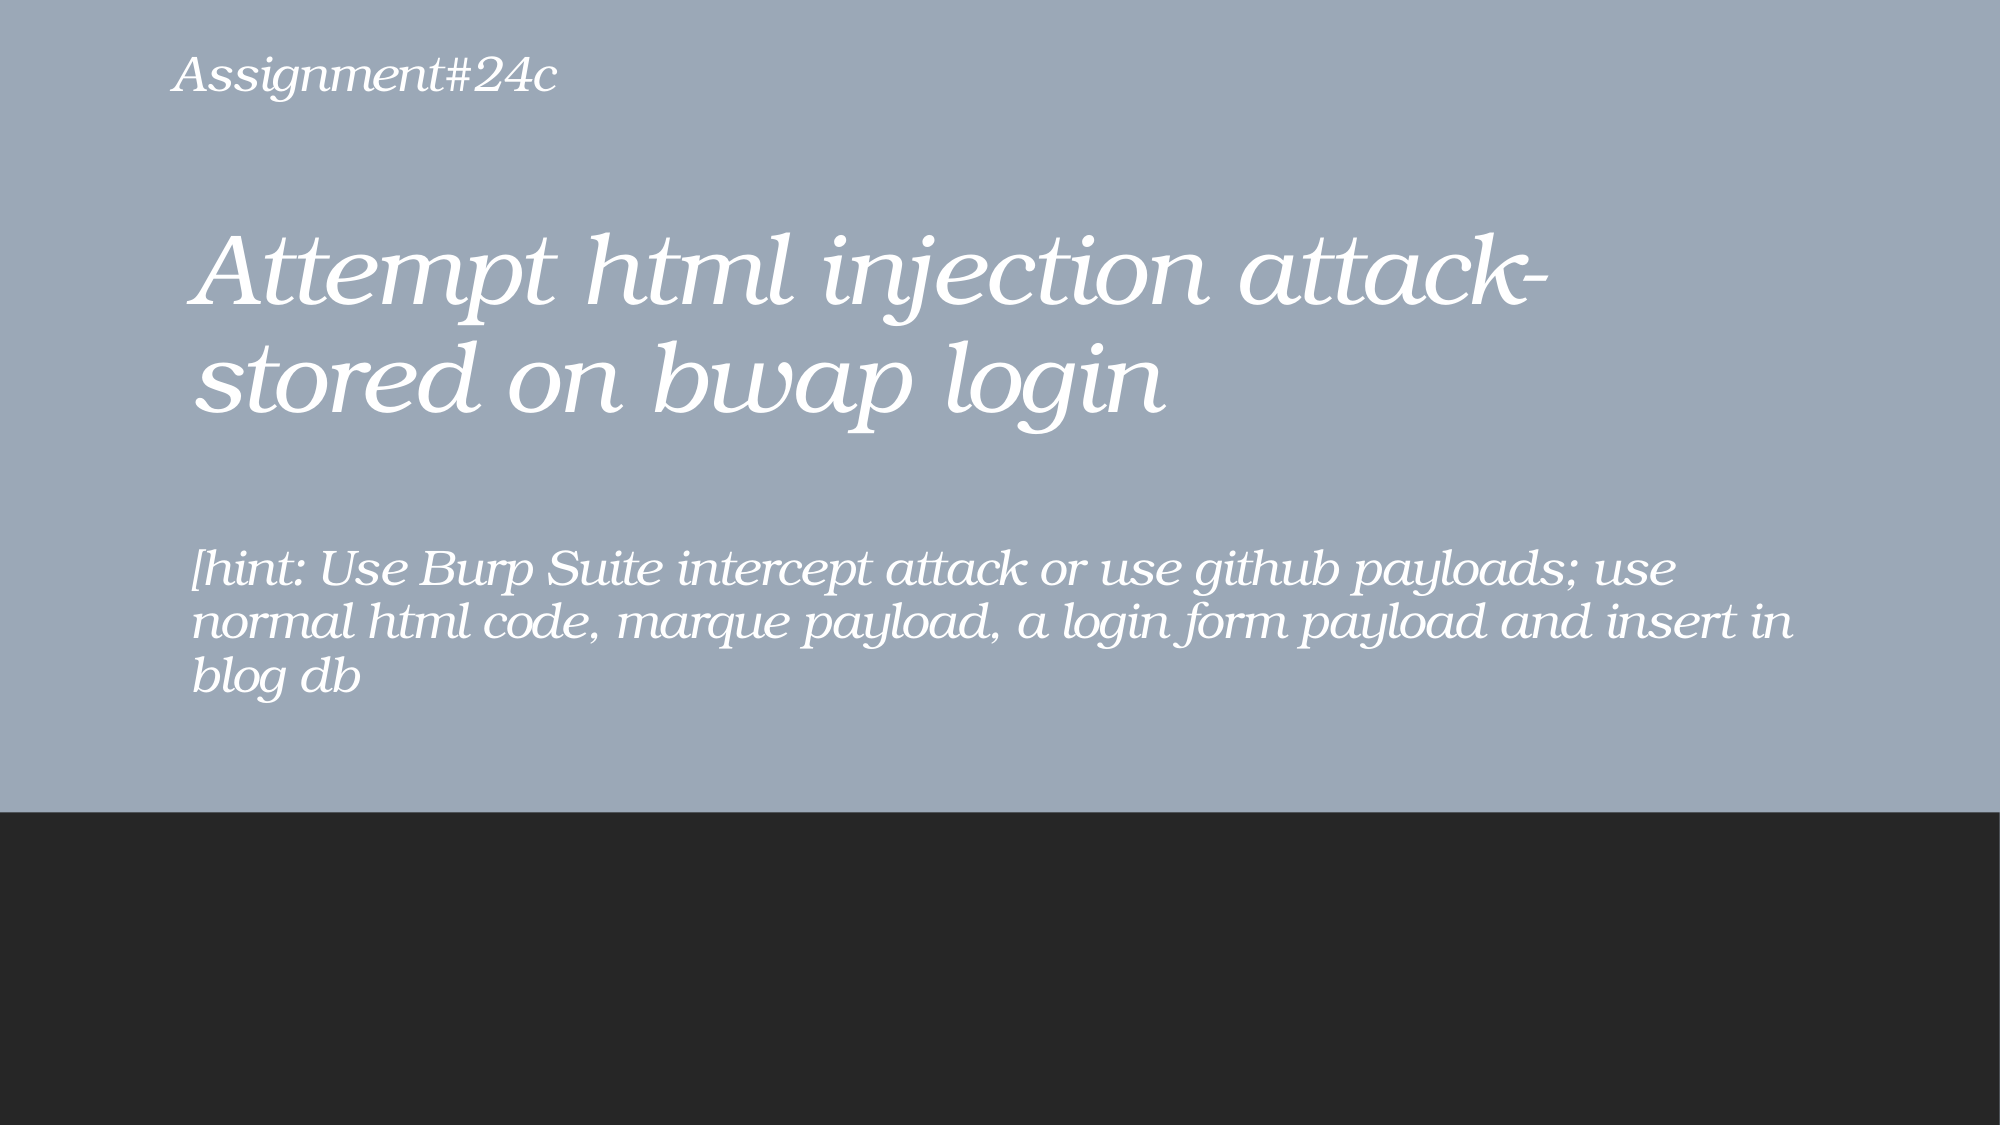

# Assignment#24c
Attempt html injection attack-stored on bwap login
[hint: Use Burp Suite intercept attack or use github payloads; use normal html code, marque payload, a login form payload and insert in blog db